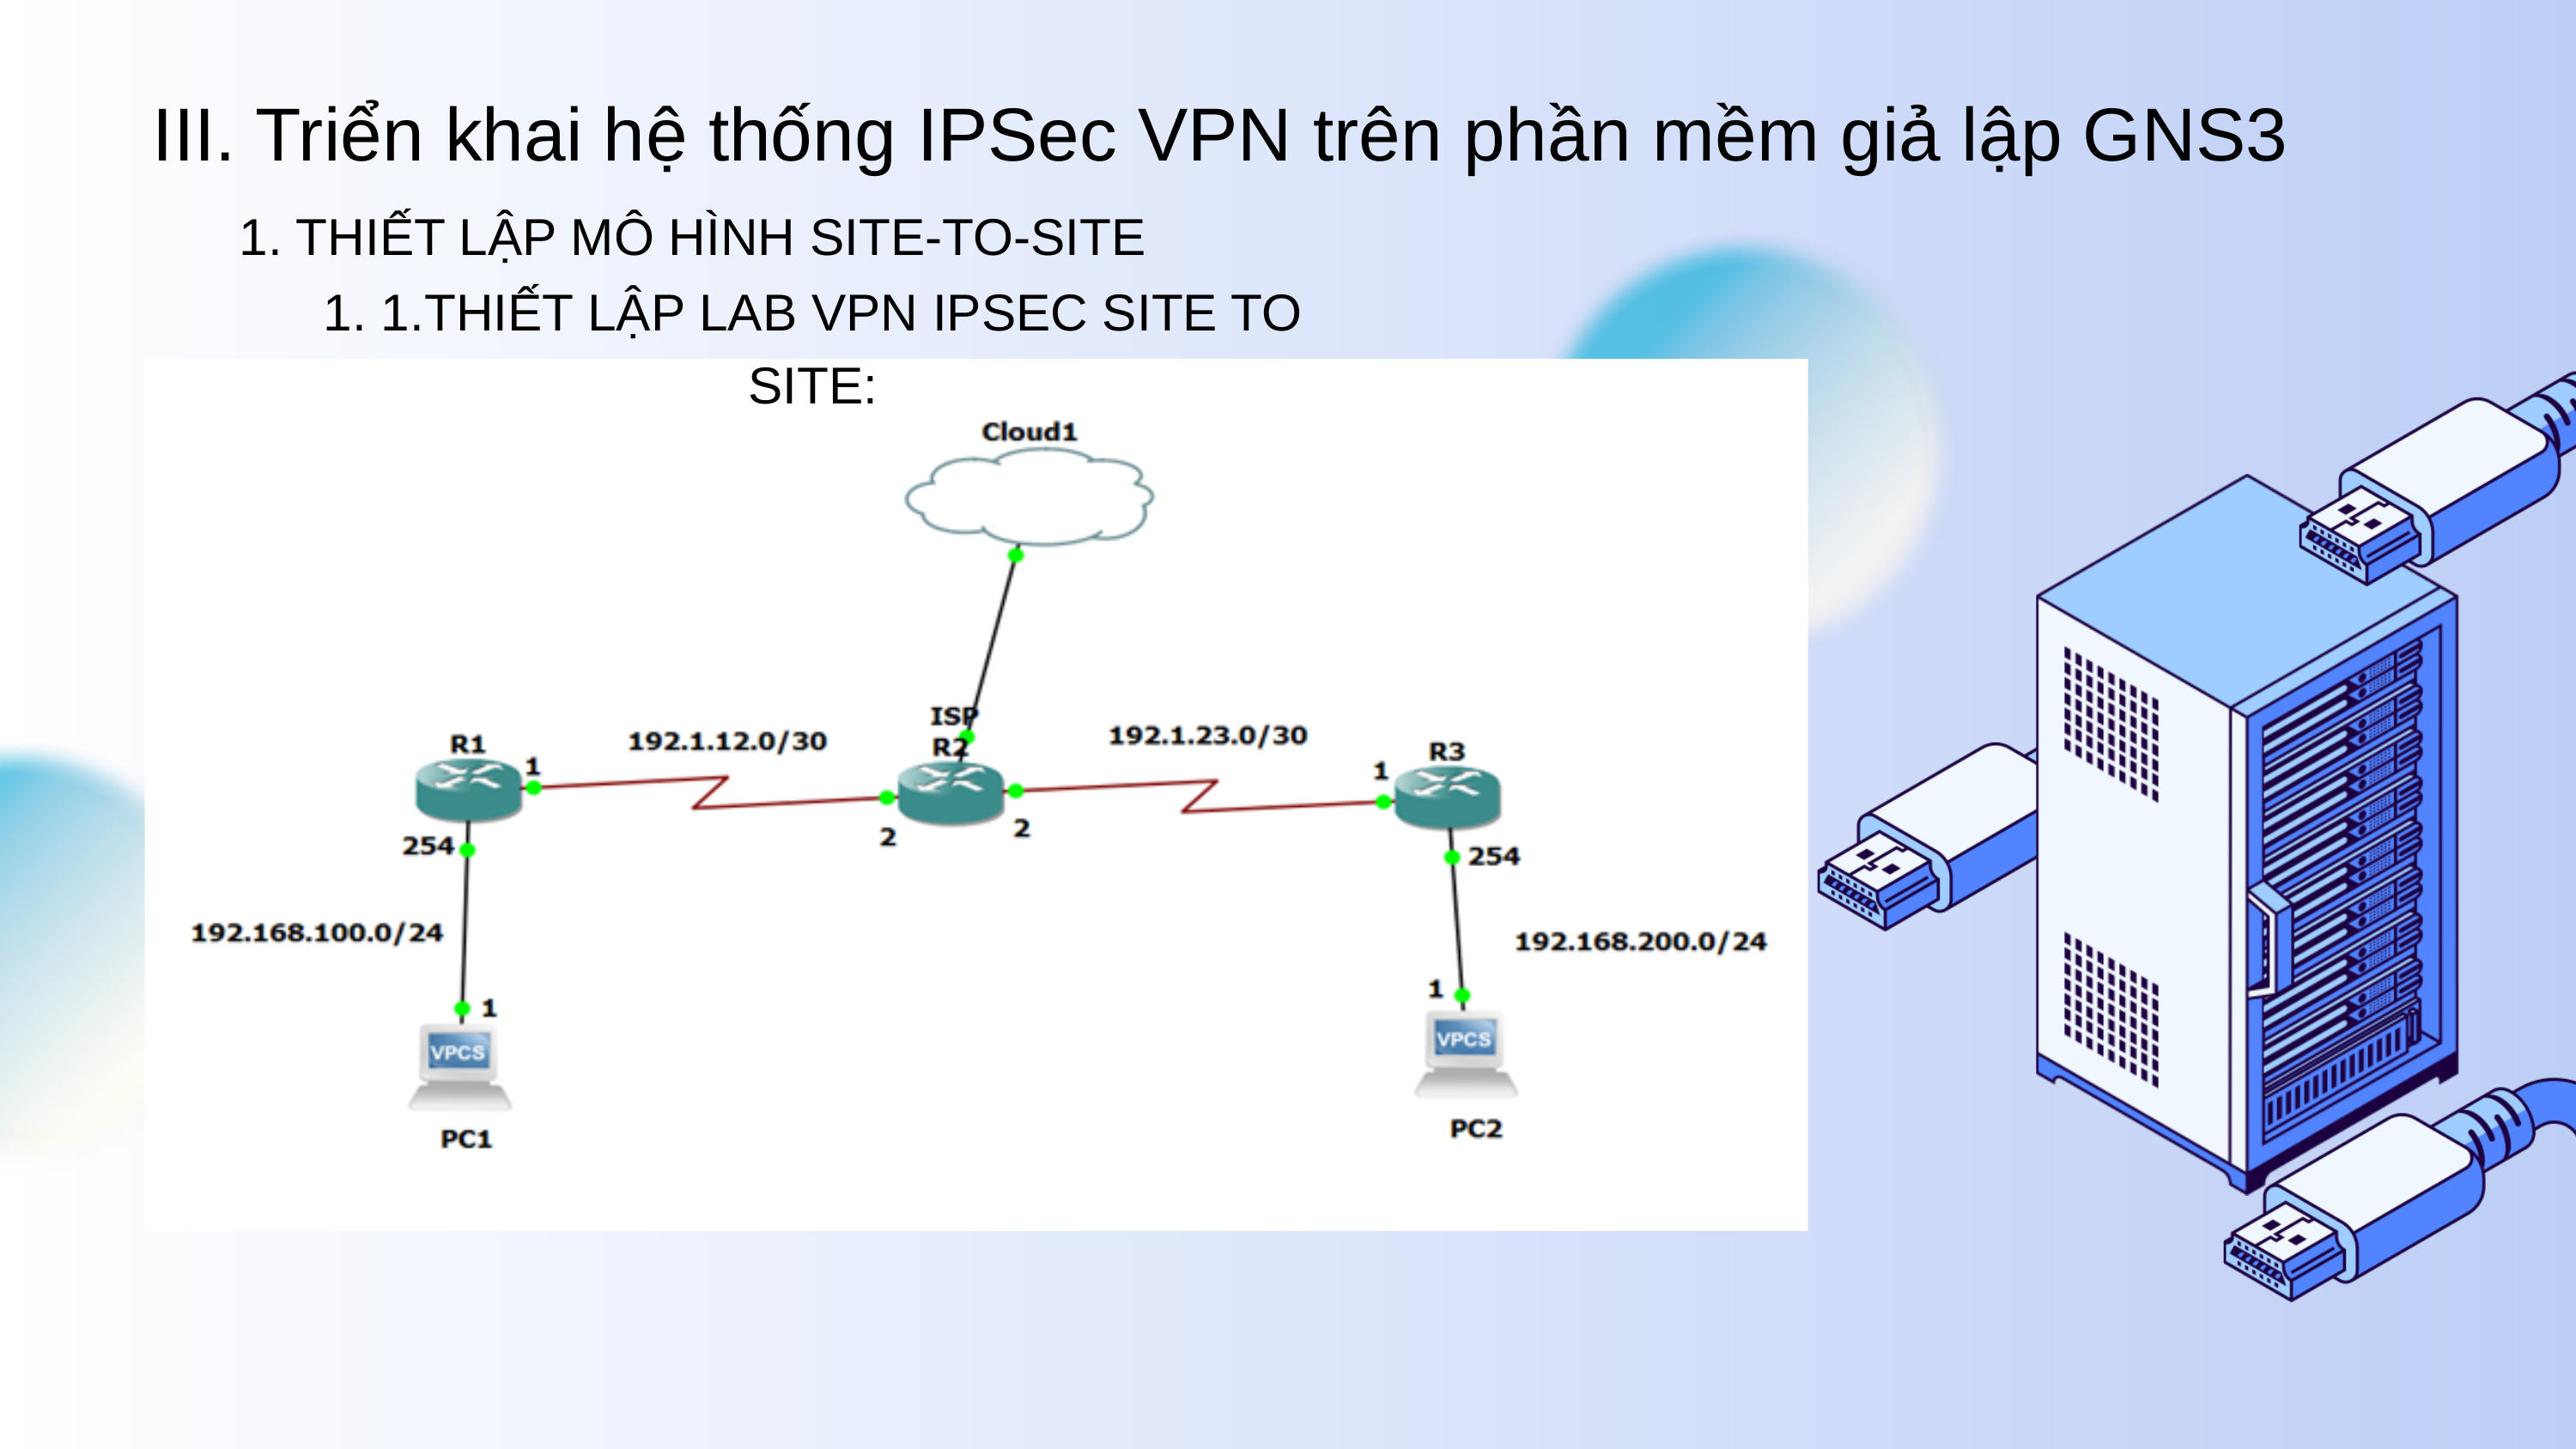

III. Triển khai hệ thống IPSec VPN trên phần mềm giả lập GNS3

1. THIẾT LẬP MÔ HÌNH SITE-TO-SITE

1. 1.THIẾT LẬP LAB VPN IPSEC SITE TO SITE: